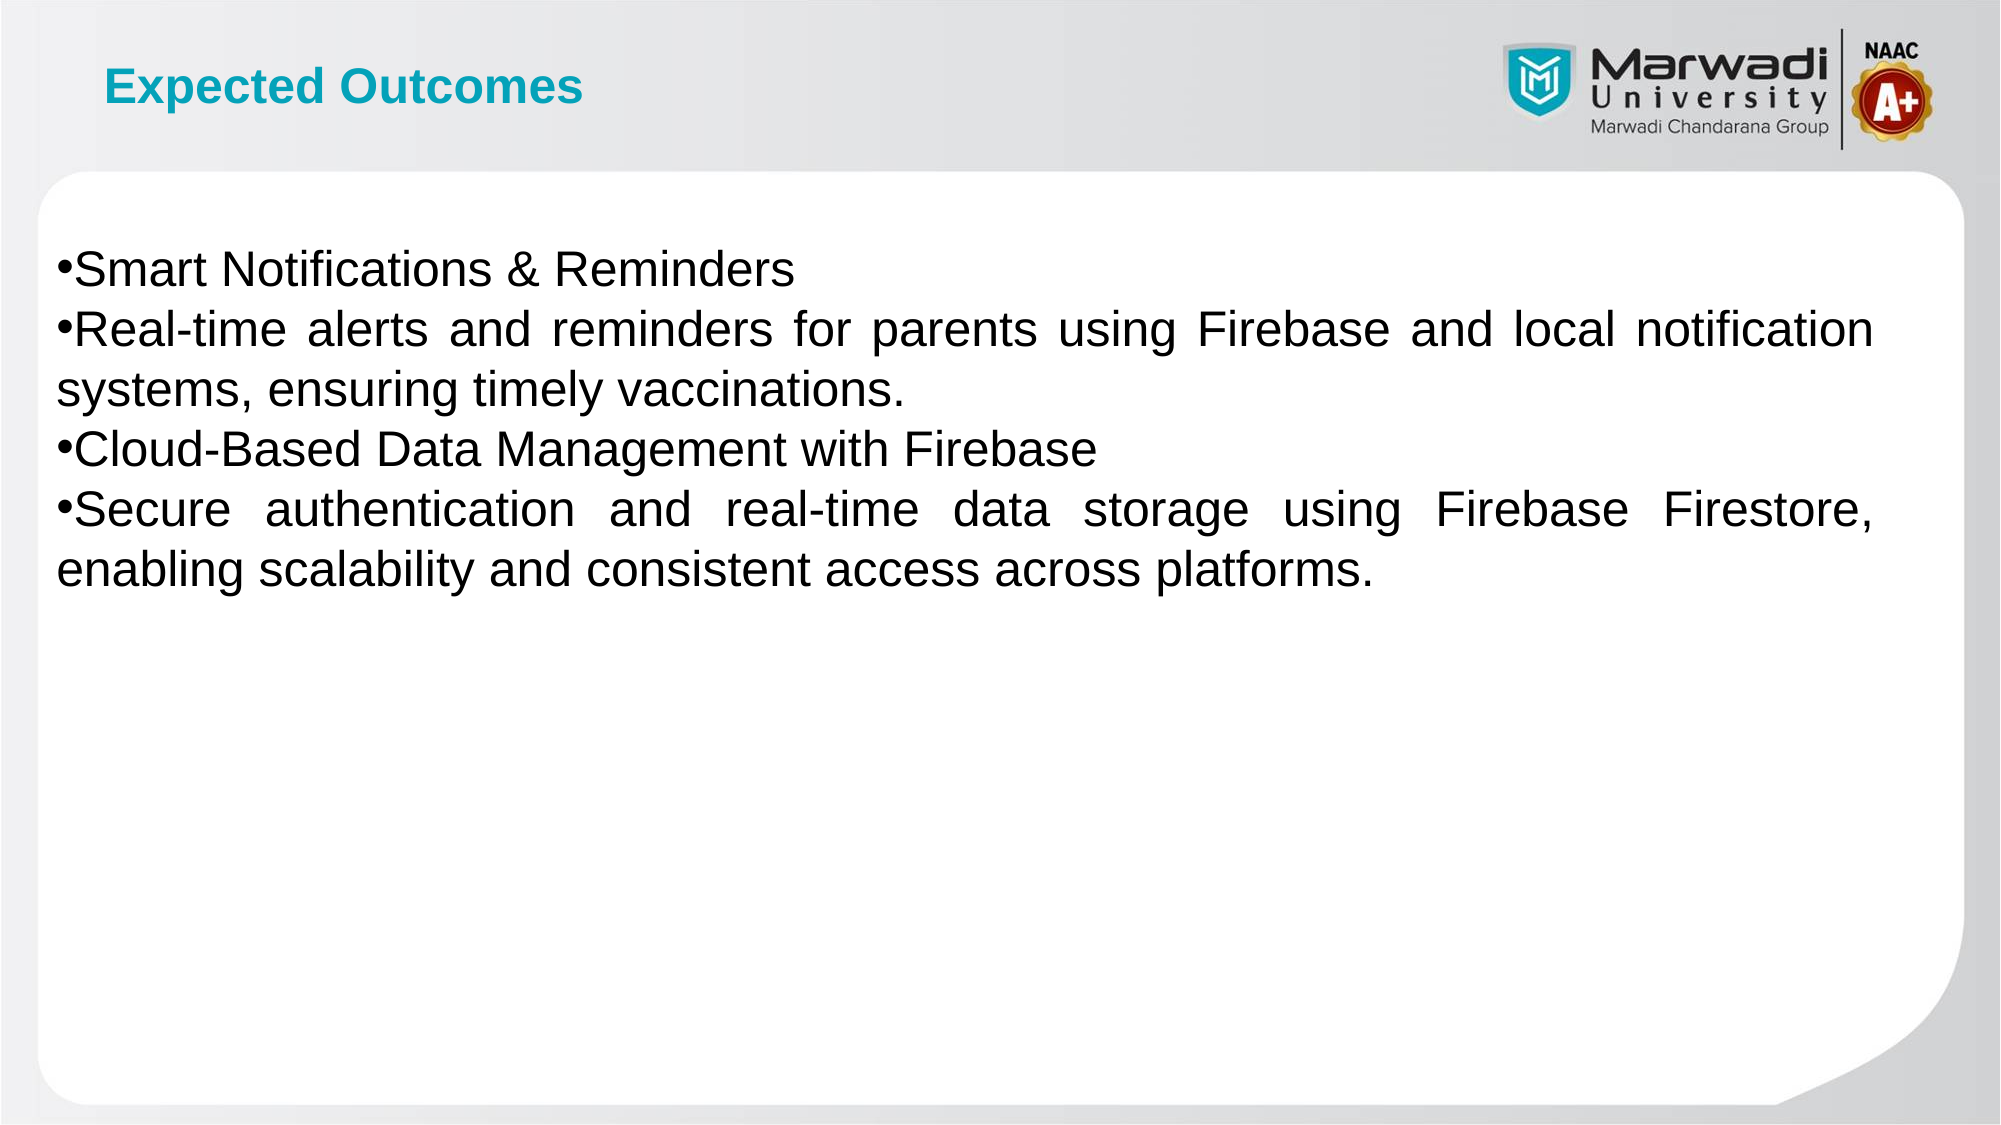

Smart Notifications & Reminders
Real-time alerts and reminders for parents using Firebase and local notification systems, ensuring timely vaccinations.
Cloud-Based Data Management with Firebase
Secure authentication and real-time data storage using Firebase Firestore, enabling scalability and consistent access across platforms.

# Expected Outcomes